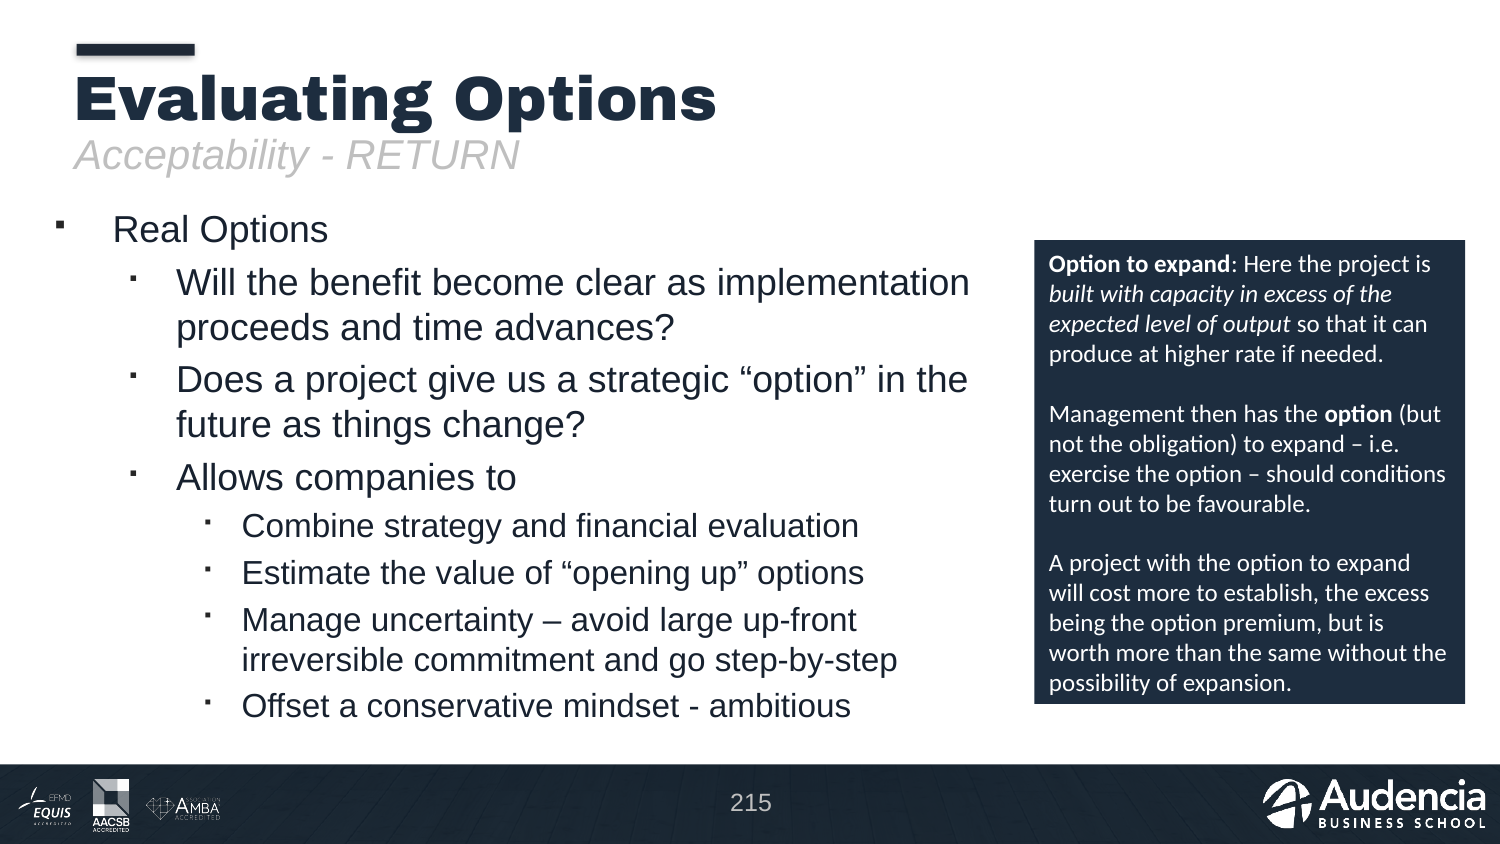

# Evaluating Options
Acceptability - RETURN
Real Options
Will the benefit become clear as implementation proceeds and time advances?
Does a project give us a strategic “option” in the future as things change?
Allows companies to
Combine strategy and financial evaluation
Estimate the value of “opening up” options
Manage uncertainty – avoid large up-front irreversible commitment and go step-by-step
Offset a conservative mindset - ambitious

Option to expand: Here the project is built with capacity in excess of the expected level of output so that it can produce at higher rate if needed.

Management then has the option (but not the obligation) to expand – i.e. exercise the option – should conditions turn out to be favourable.

A project with the option to expand will cost more to establish, the excess being the option premium, but is worth more than the same without the possibility of expansion.
215